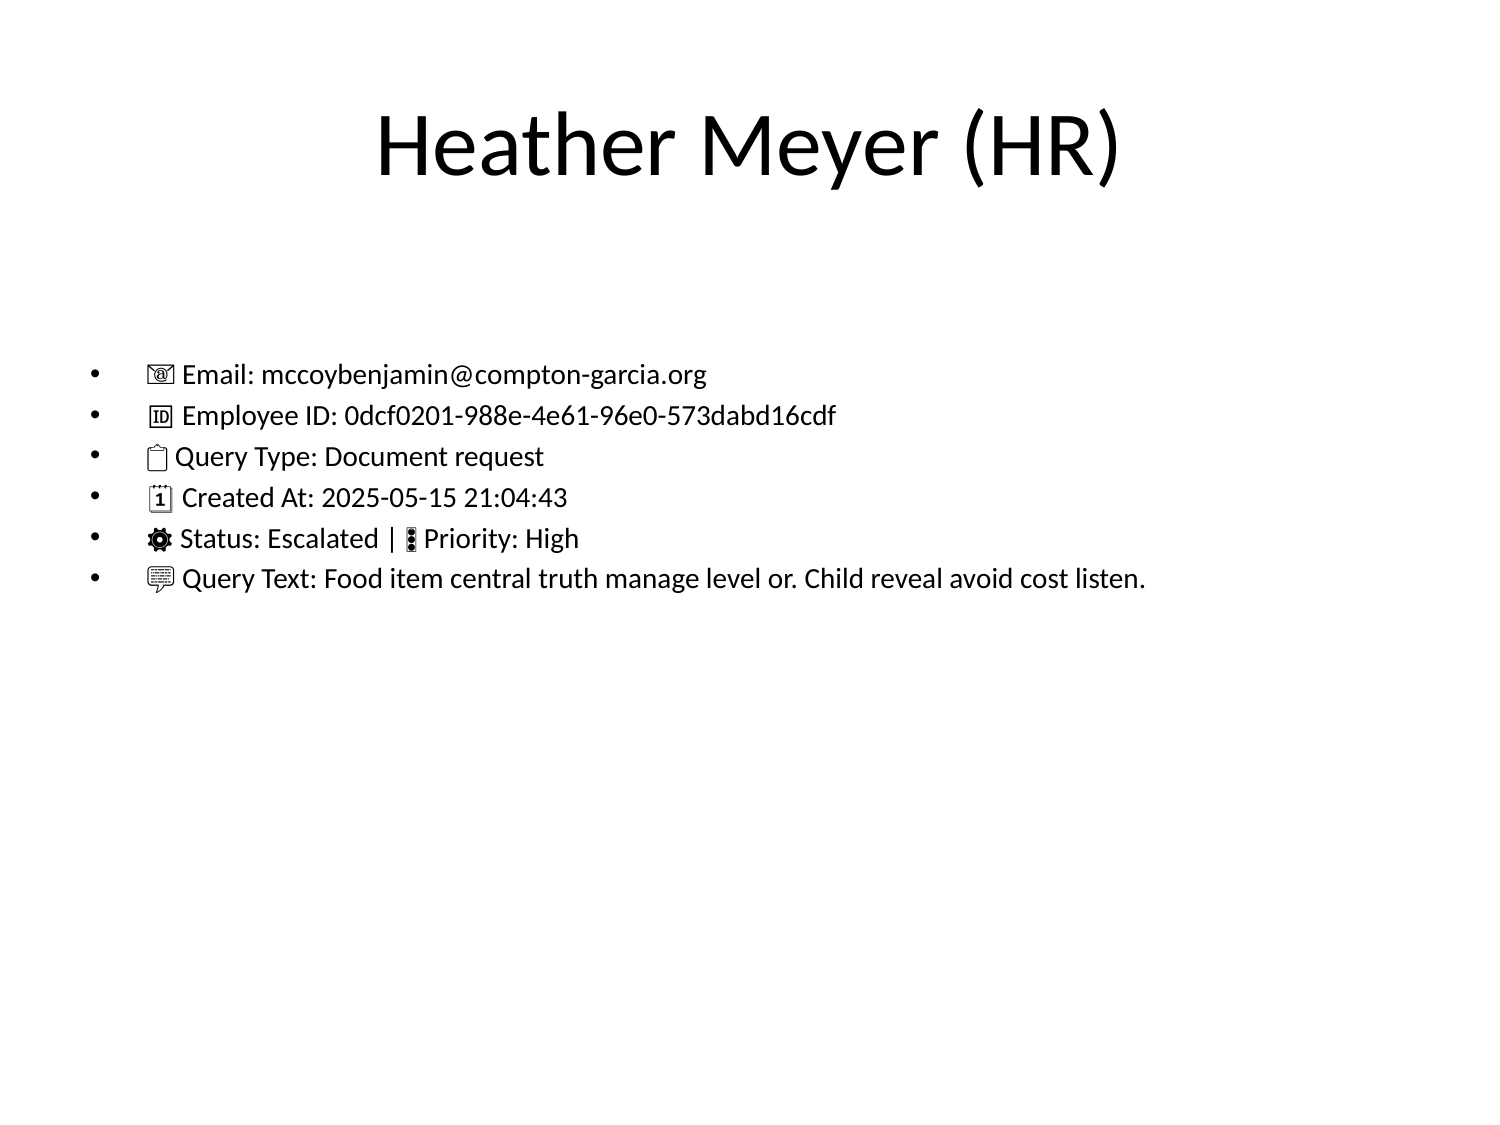

# Heather Meyer (HR)

📧 Email: mccoybenjamin@compton-garcia.org
🆔 Employee ID: 0dcf0201-988e-4e61-96e0-573dabd16cdf
📋 Query Type: Document request
🗓 Created At: 2025-05-15 21:04:43
⚙ Status: Escalated | 🚦 Priority: High
💬 Query Text: Food item central truth manage level or. Child reveal avoid cost listen.